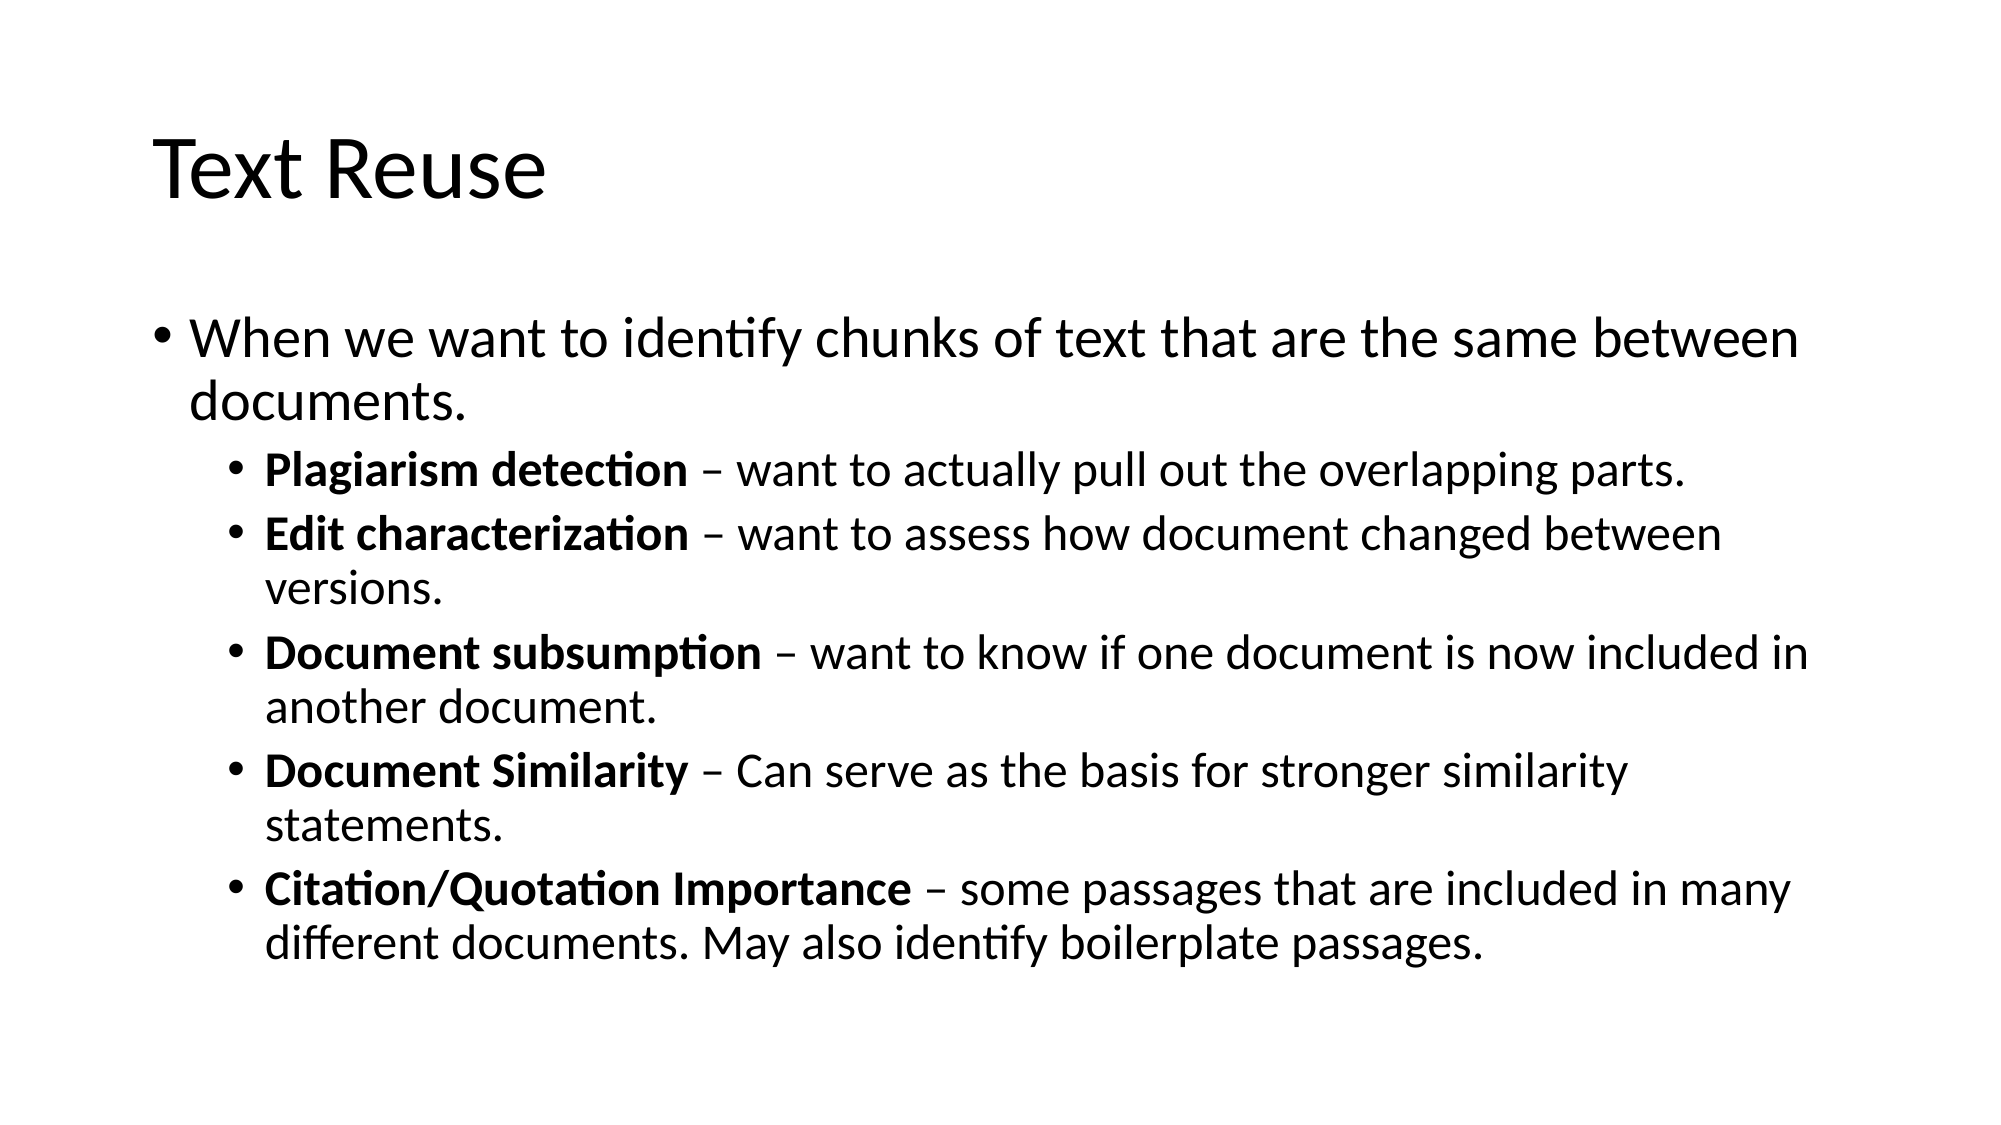

# Text Reuse
When we want to identify chunks of text that are the same between documents.
Plagiarism detection – want to actually pull out the overlapping parts.
Edit characterization – want to assess how document changed between versions.
Document subsumption – want to know if one document is now included in another document.
Document Similarity – Can serve as the basis for stronger similarity statements.
Citation/Quotation Importance – some passages that are included in many different documents. May also identify boilerplate passages.